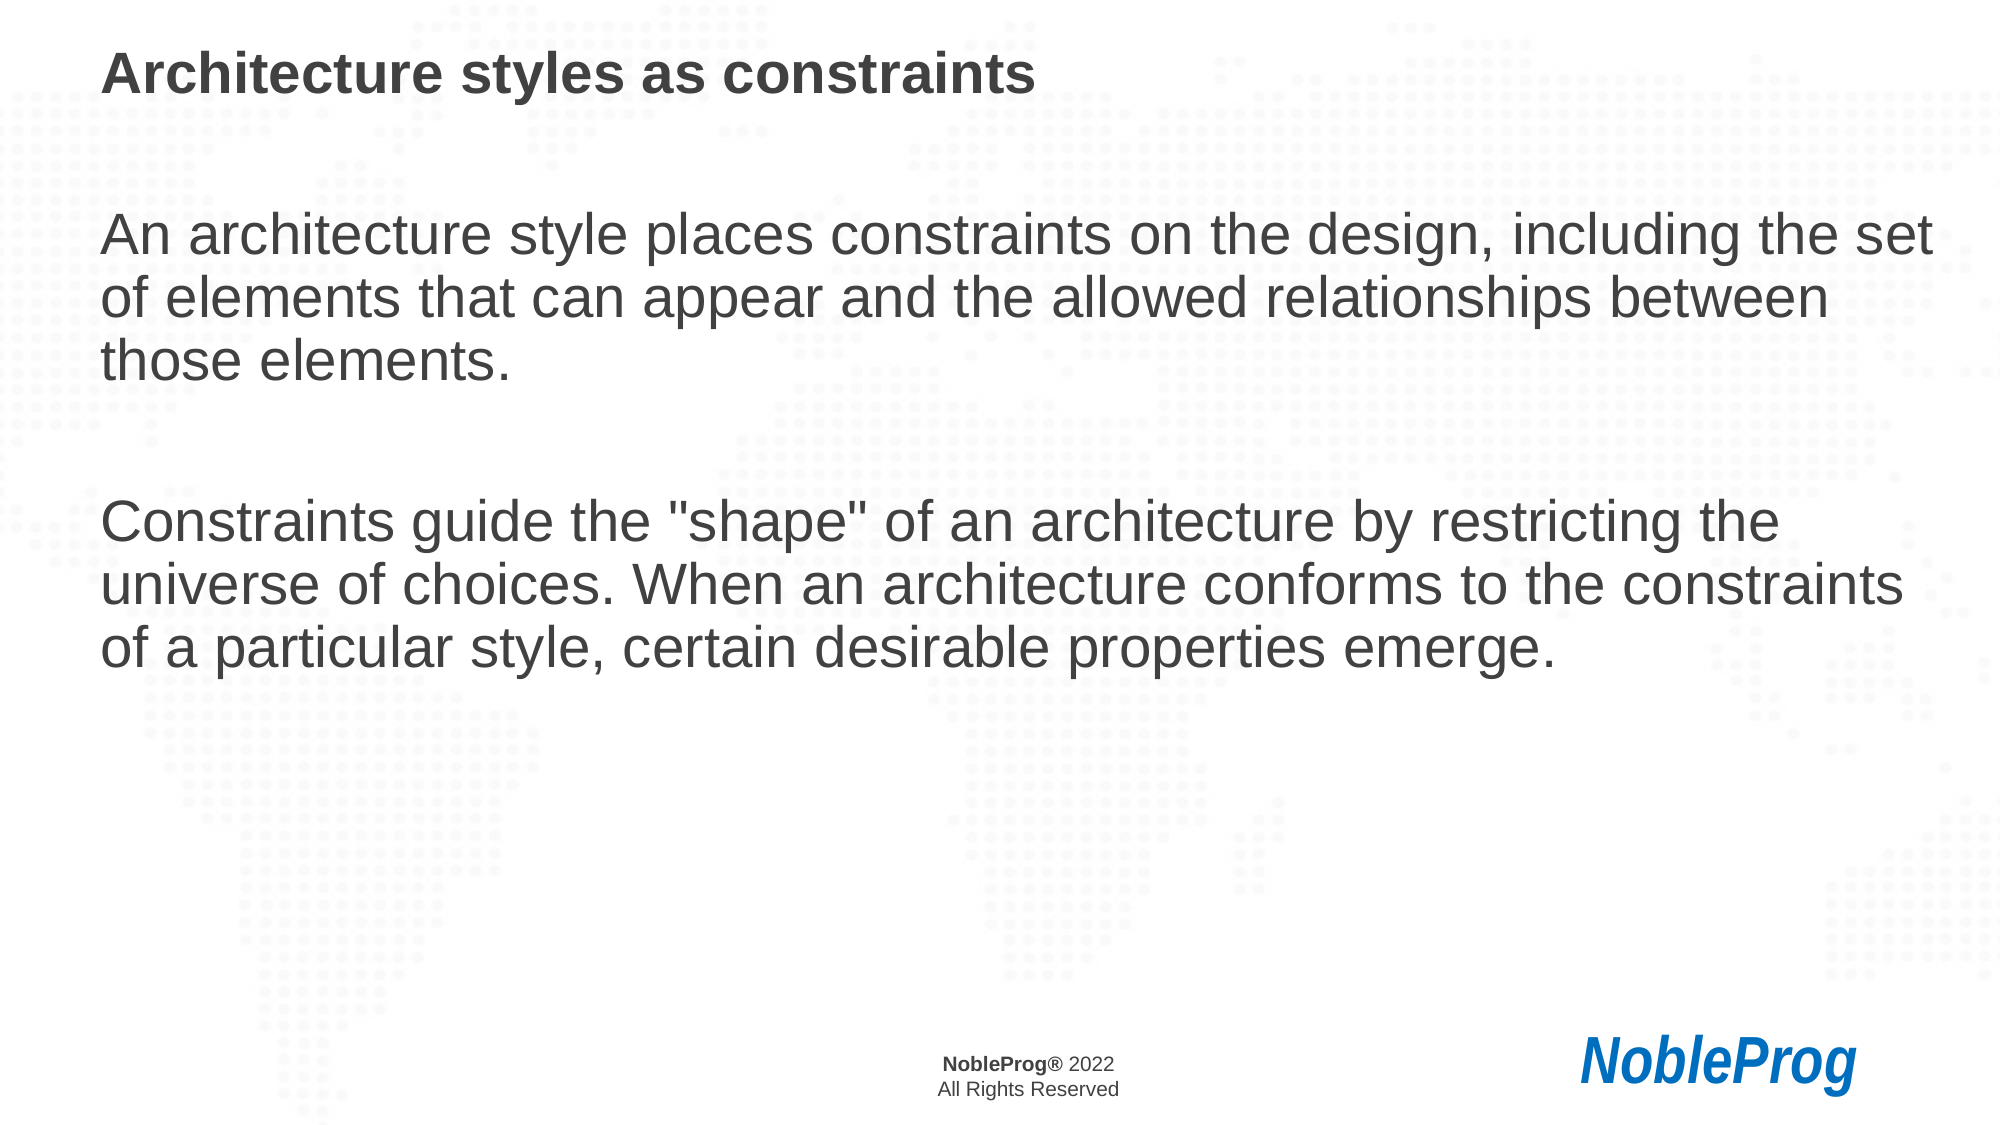

Architecture styles as constraints

An architecture style places constraints on the design, including the set of elements that can appear and the allowed relationships between those elements.

Constraints guide the "shape" of an architecture by restricting the universe of choices. When an architecture conforms to the constraints of a particular style, certain desirable properties emerge.